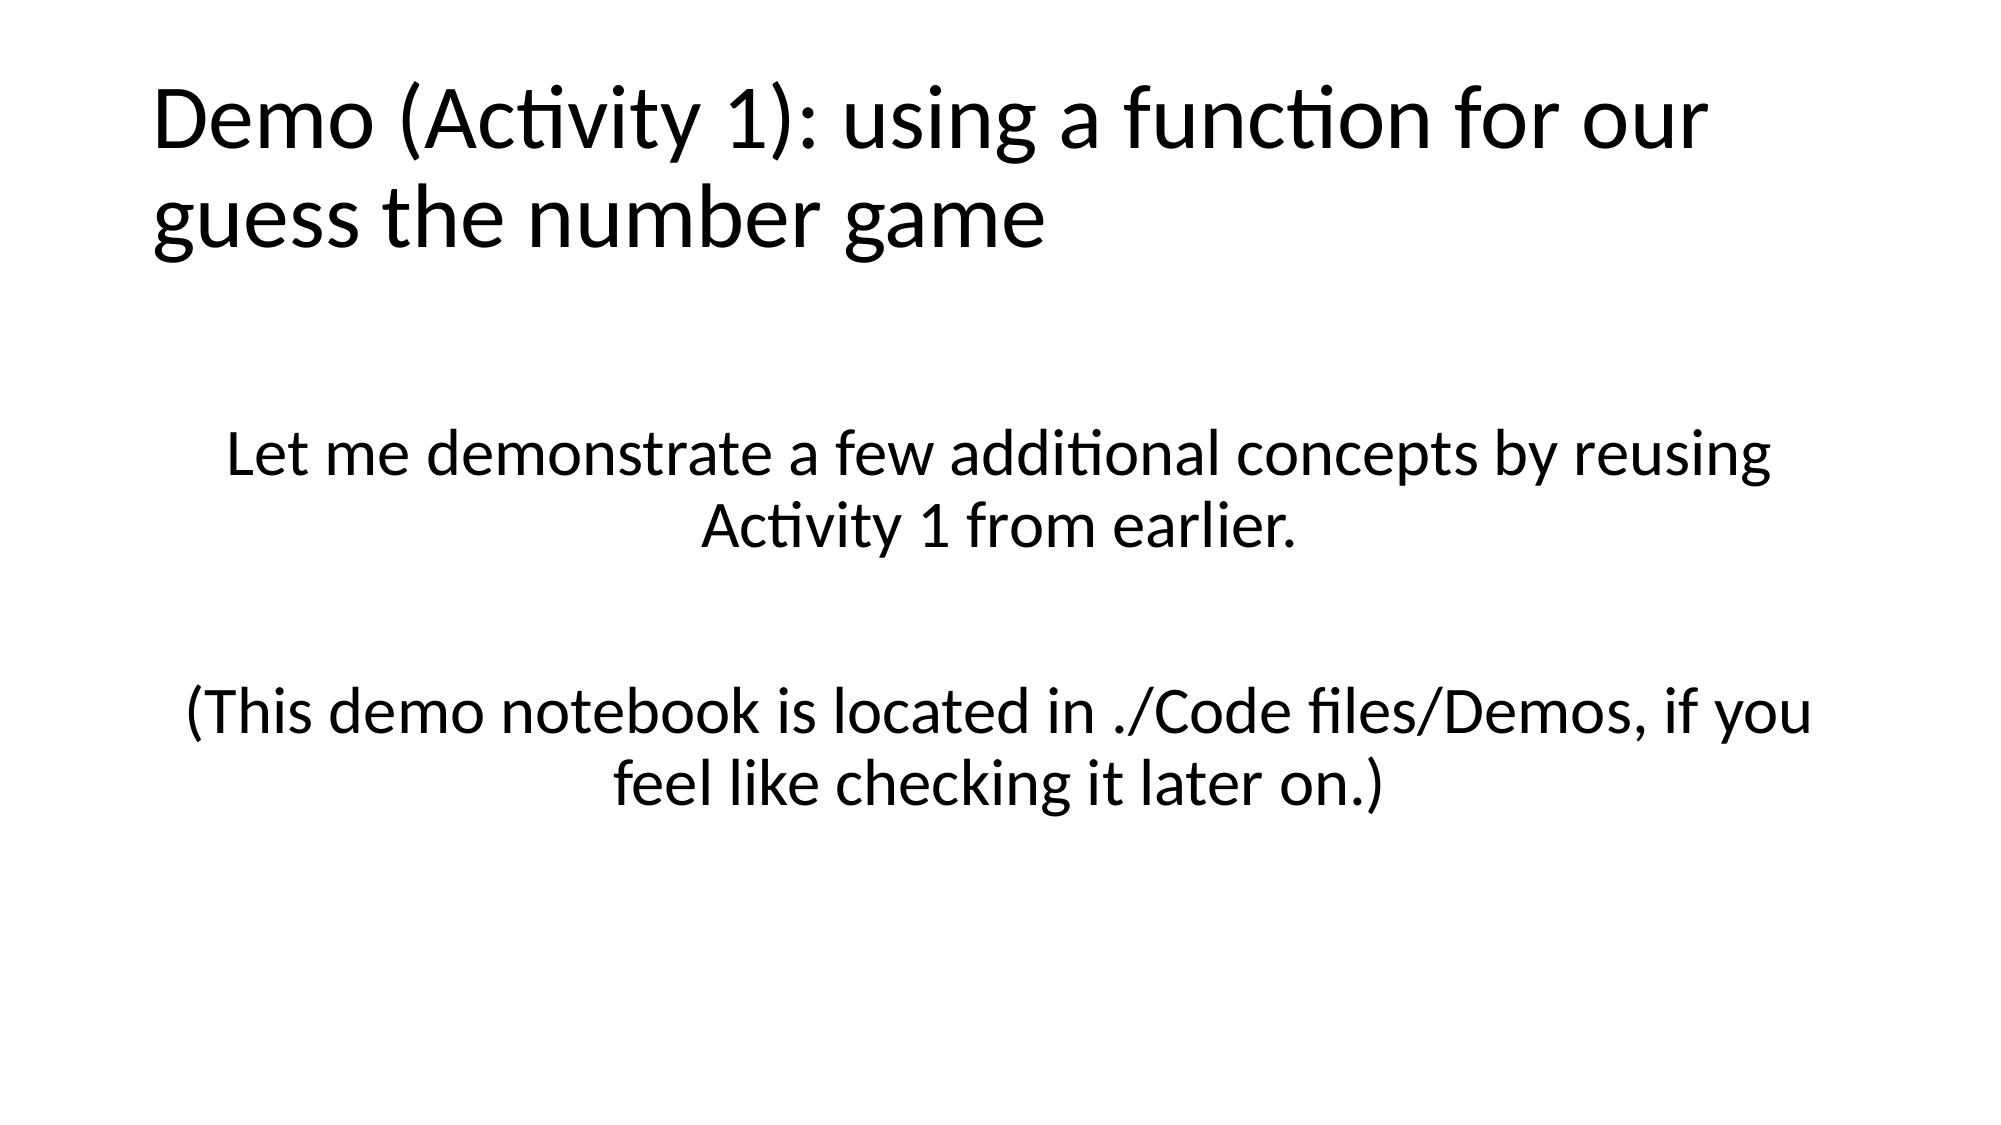

# Demo (Activity 1): using a function for our guess the number game

Let me demonstrate a few additional concepts by reusing Activity 1 from earlier.

(This demo notebook is located in ./Code files/Demos, if you feel like checking it later on.)